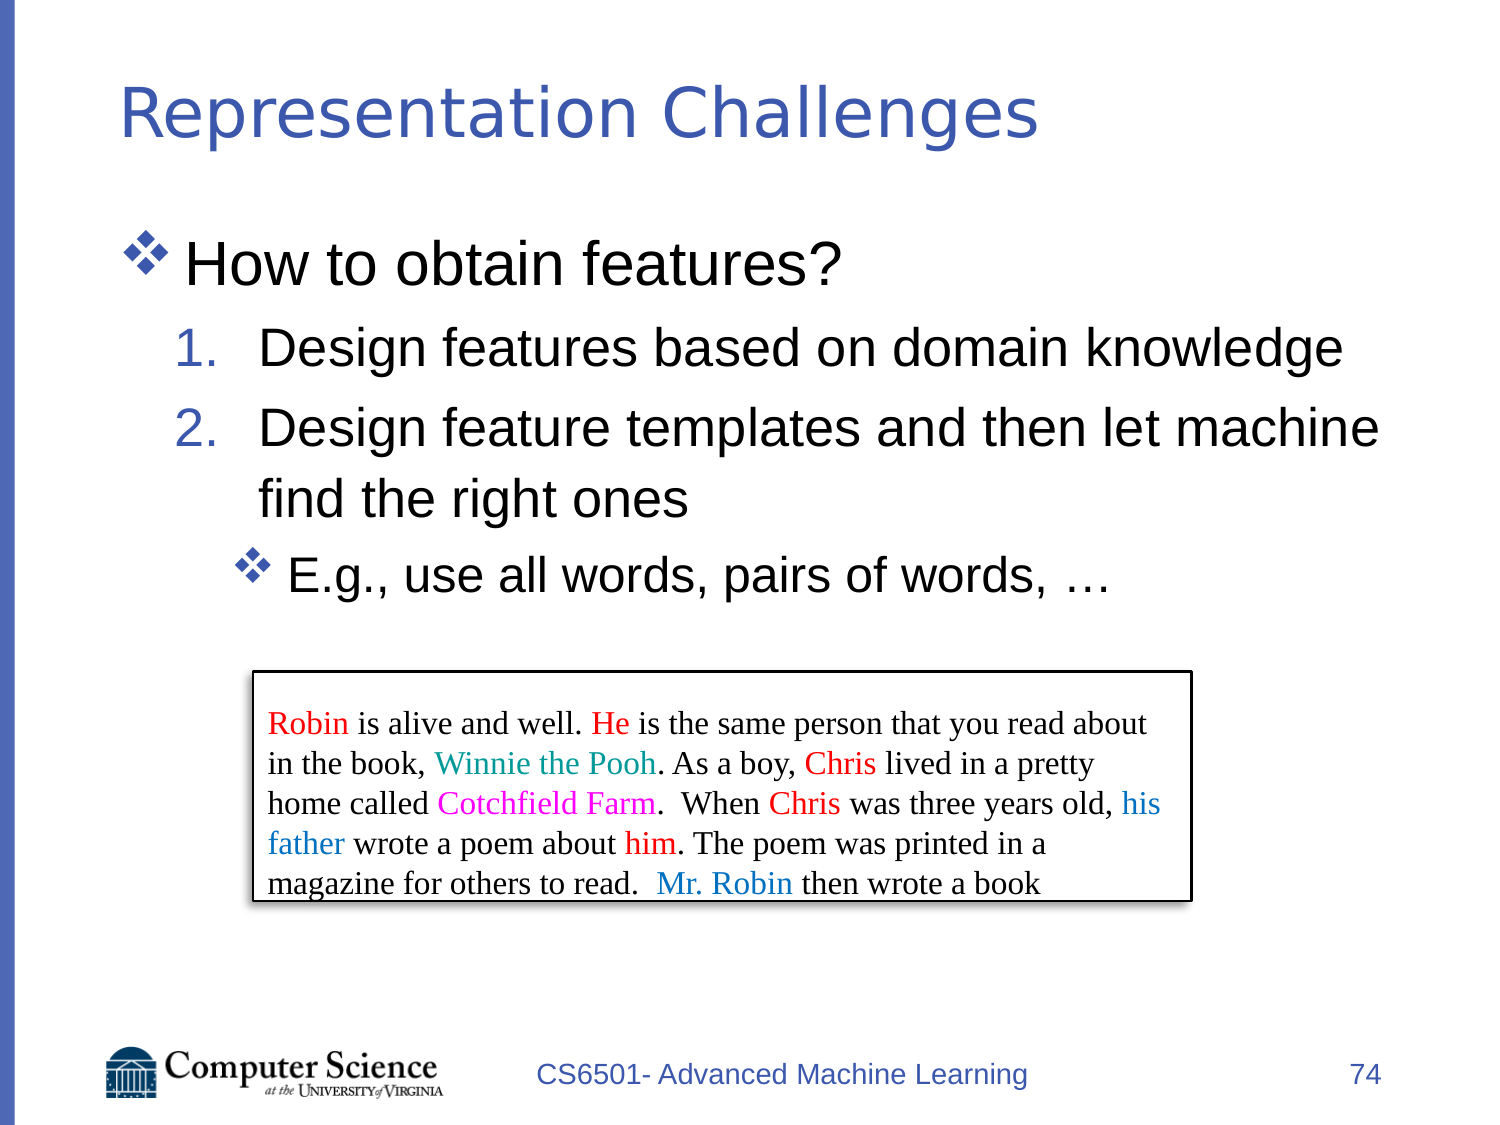

# Representation Challenges
How to obtain features?
Design features based on domain knowledge
Design feature templates and then let machine find the right ones
E.g., use all words, pairs of words, …
Robin is alive and well. He is the same person that you read about in the book, Winnie the Pooh. As a boy, Chris lived in a pretty home called Cotchfield Farm.  When Chris was three years old, his father wrote a poem about him. The poem was printed in a magazine for others to read.  Mr. Robin then wrote a book
CS6501- Advanced Machine Learning
74